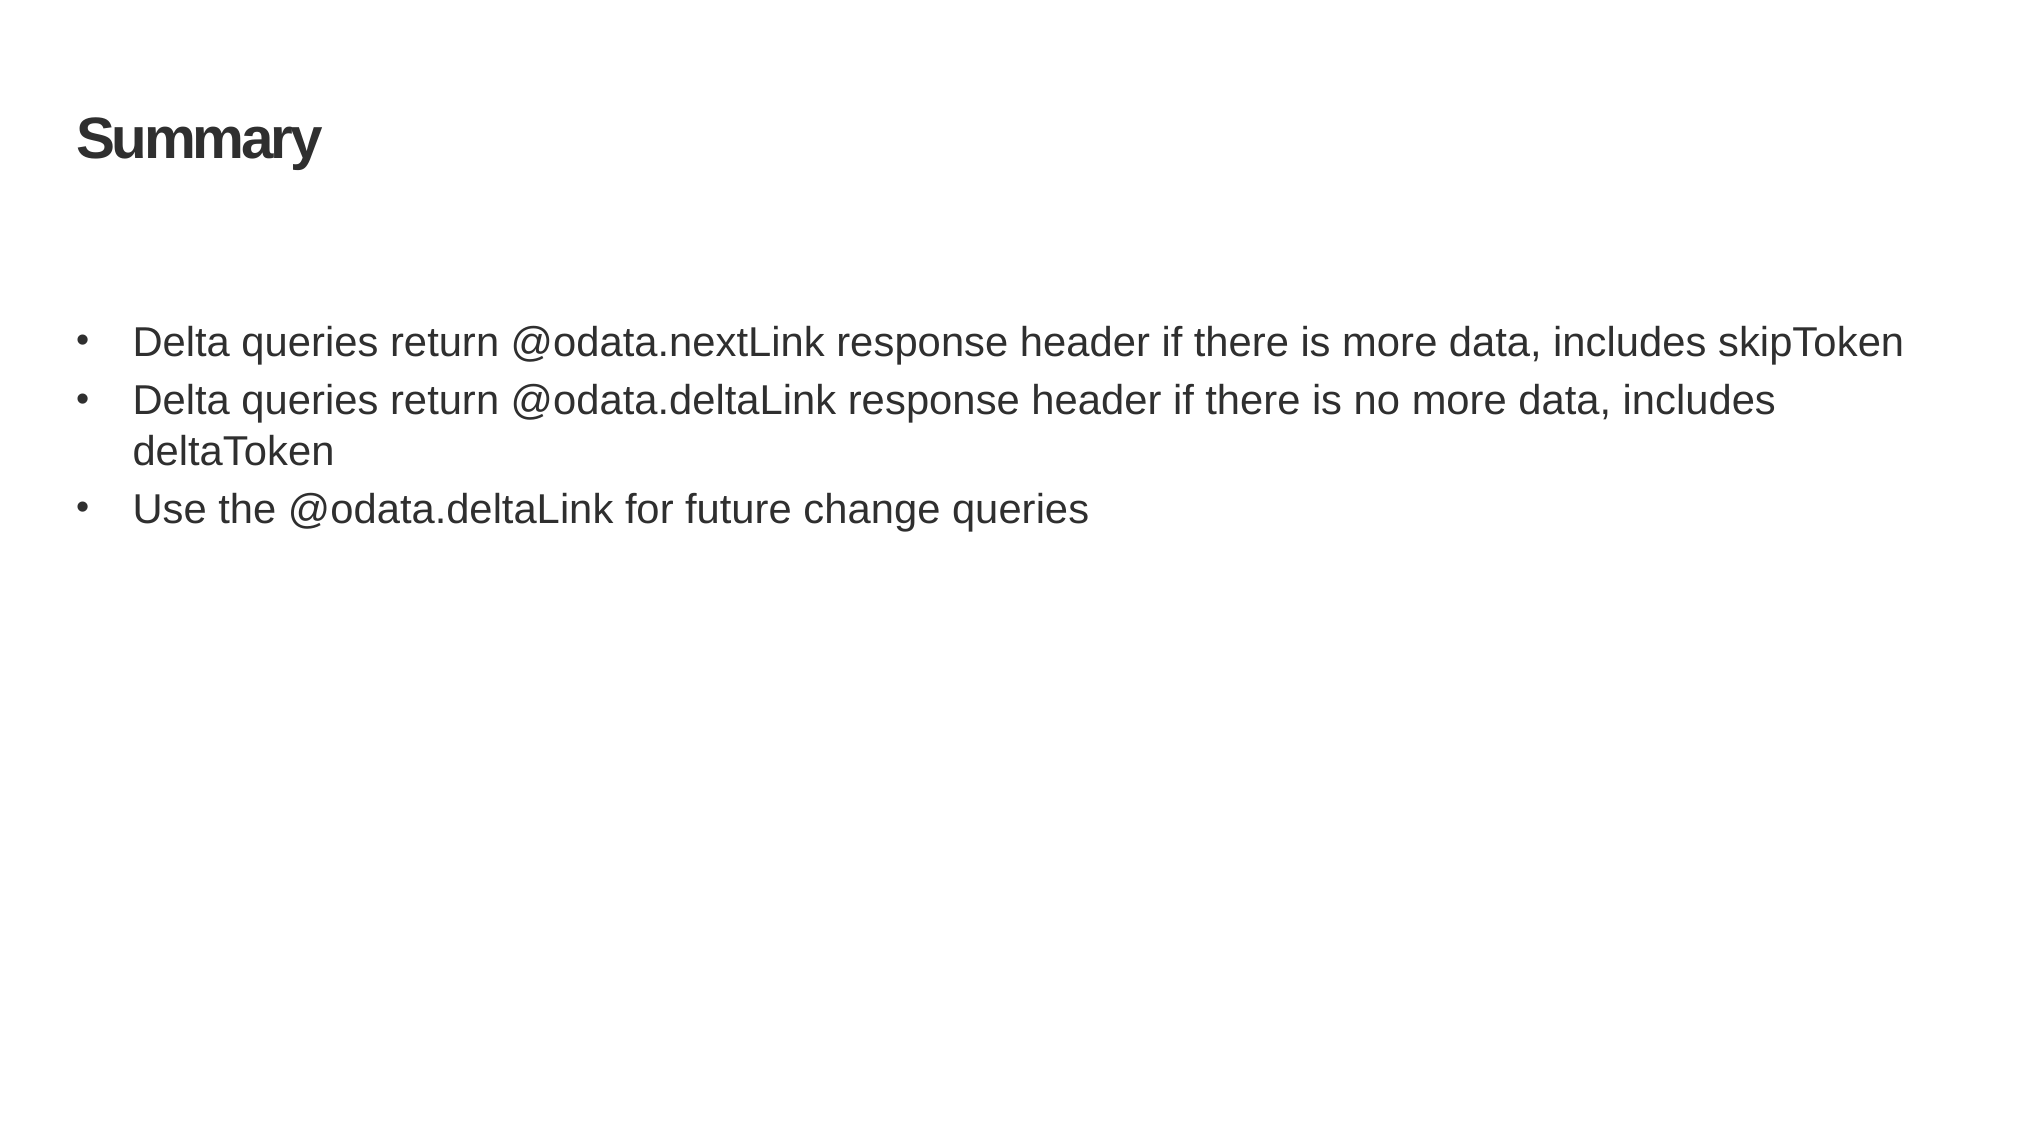

# Summary
Delta queries return @odata.nextLink response header if there is more data, includes skipToken
Delta queries return @odata.deltaLink response header if there is no more data, includes deltaToken
Use the @odata.deltaLink for future change queries